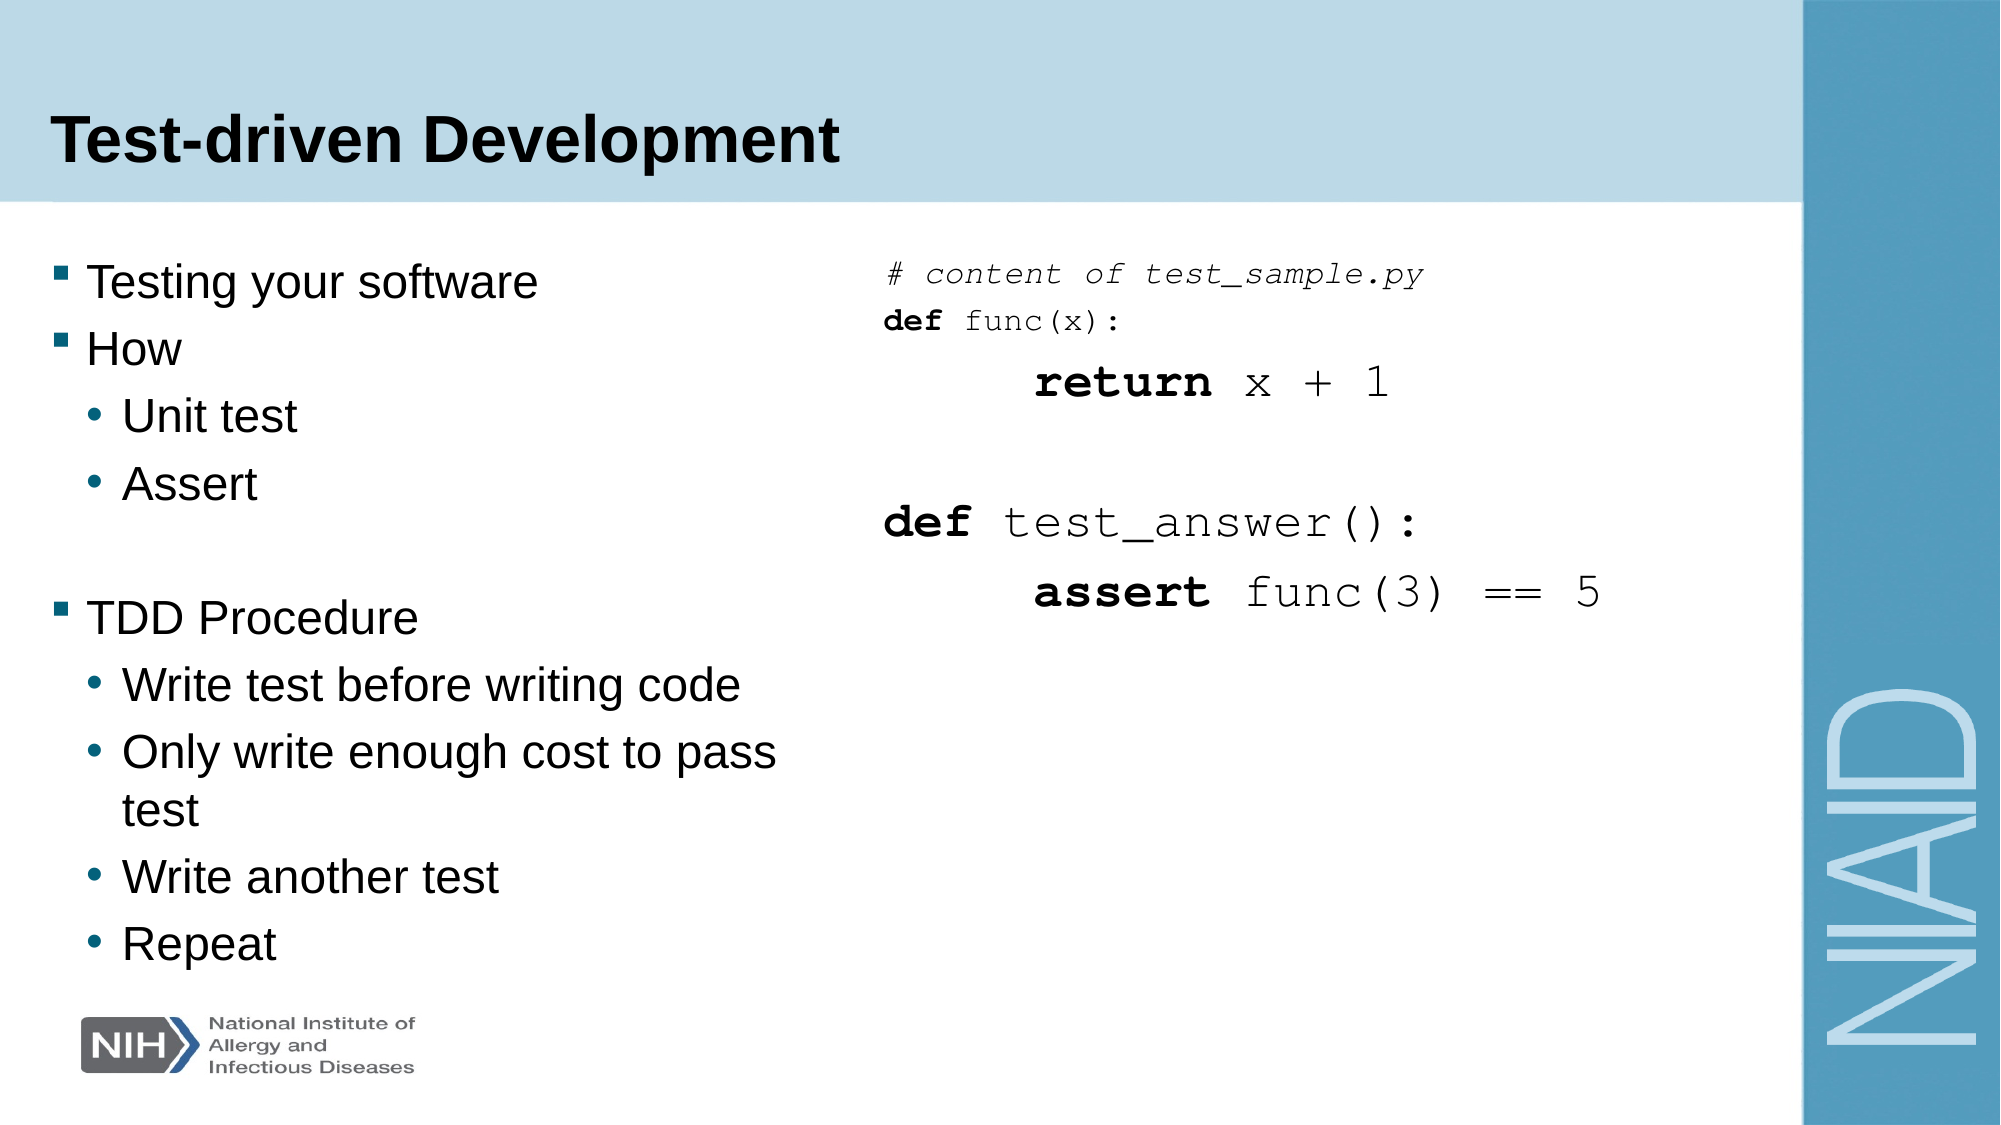

# Test-driven Development
Testing your software
How
Unit test
Assert

TDD Procedure
Write test before writing code
Only write enough cost to pass test
Write another test
Repeat
# content of test_sample.py
def func(x):
	return x + 1

def test_answer():
	assert func(3) == 5